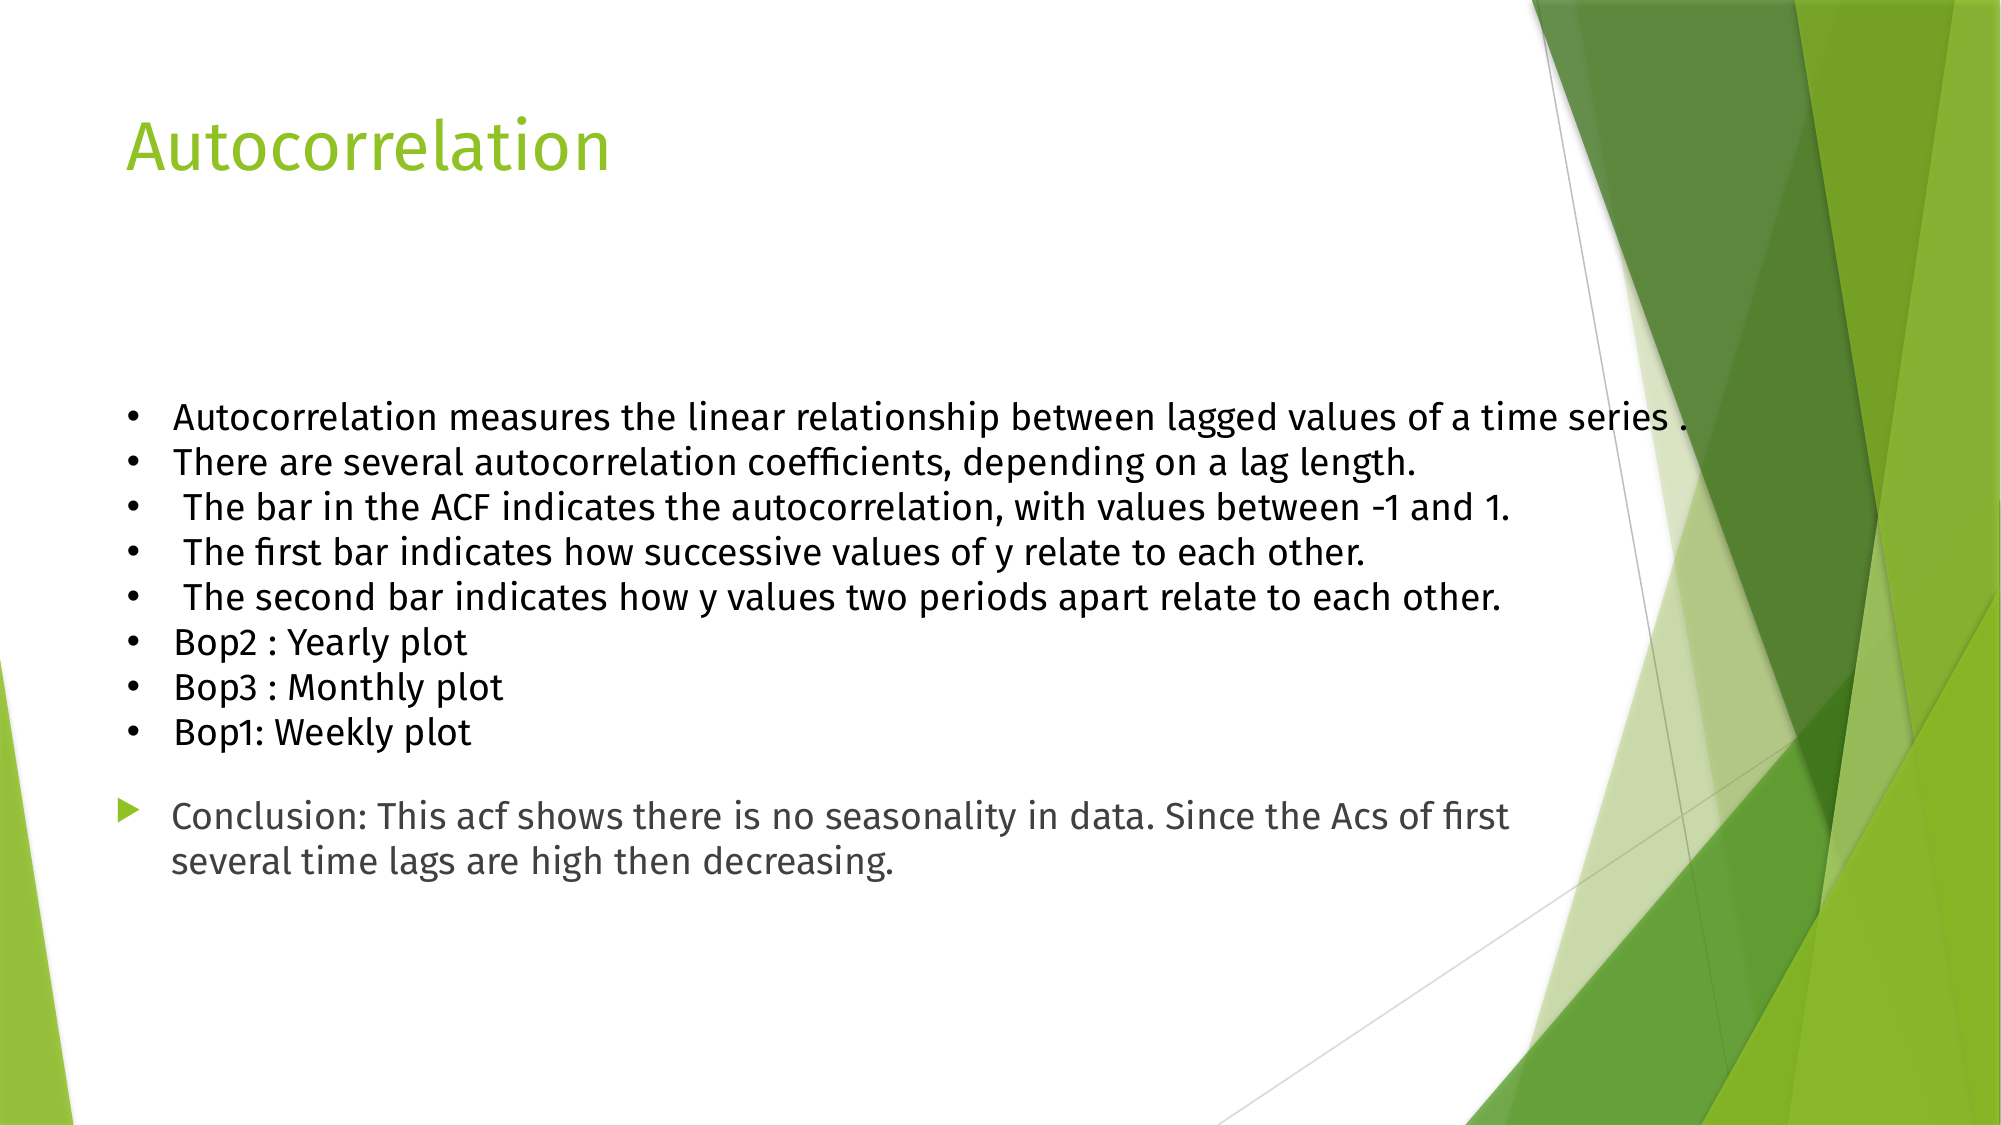

# Autocorrelation

Conclusion: This acf shows there is no seasonality in data. Since the Acs of first several time lags are high then decreasing.

Autocorrelation measures the linear relationship between lagged values of a time series .
There are several autocorrelation coefficients, depending on a lag length.
 The bar in the ACF indicates the autocorrelation, with values between -1 and 1.
 The first bar indicates how successive values of y relate to each other.
 The second bar indicates how y values two periods apart relate to each other.
Bop2 : Yearly plot
Bop3 : Monthly plot
Bop1: Weekly plot